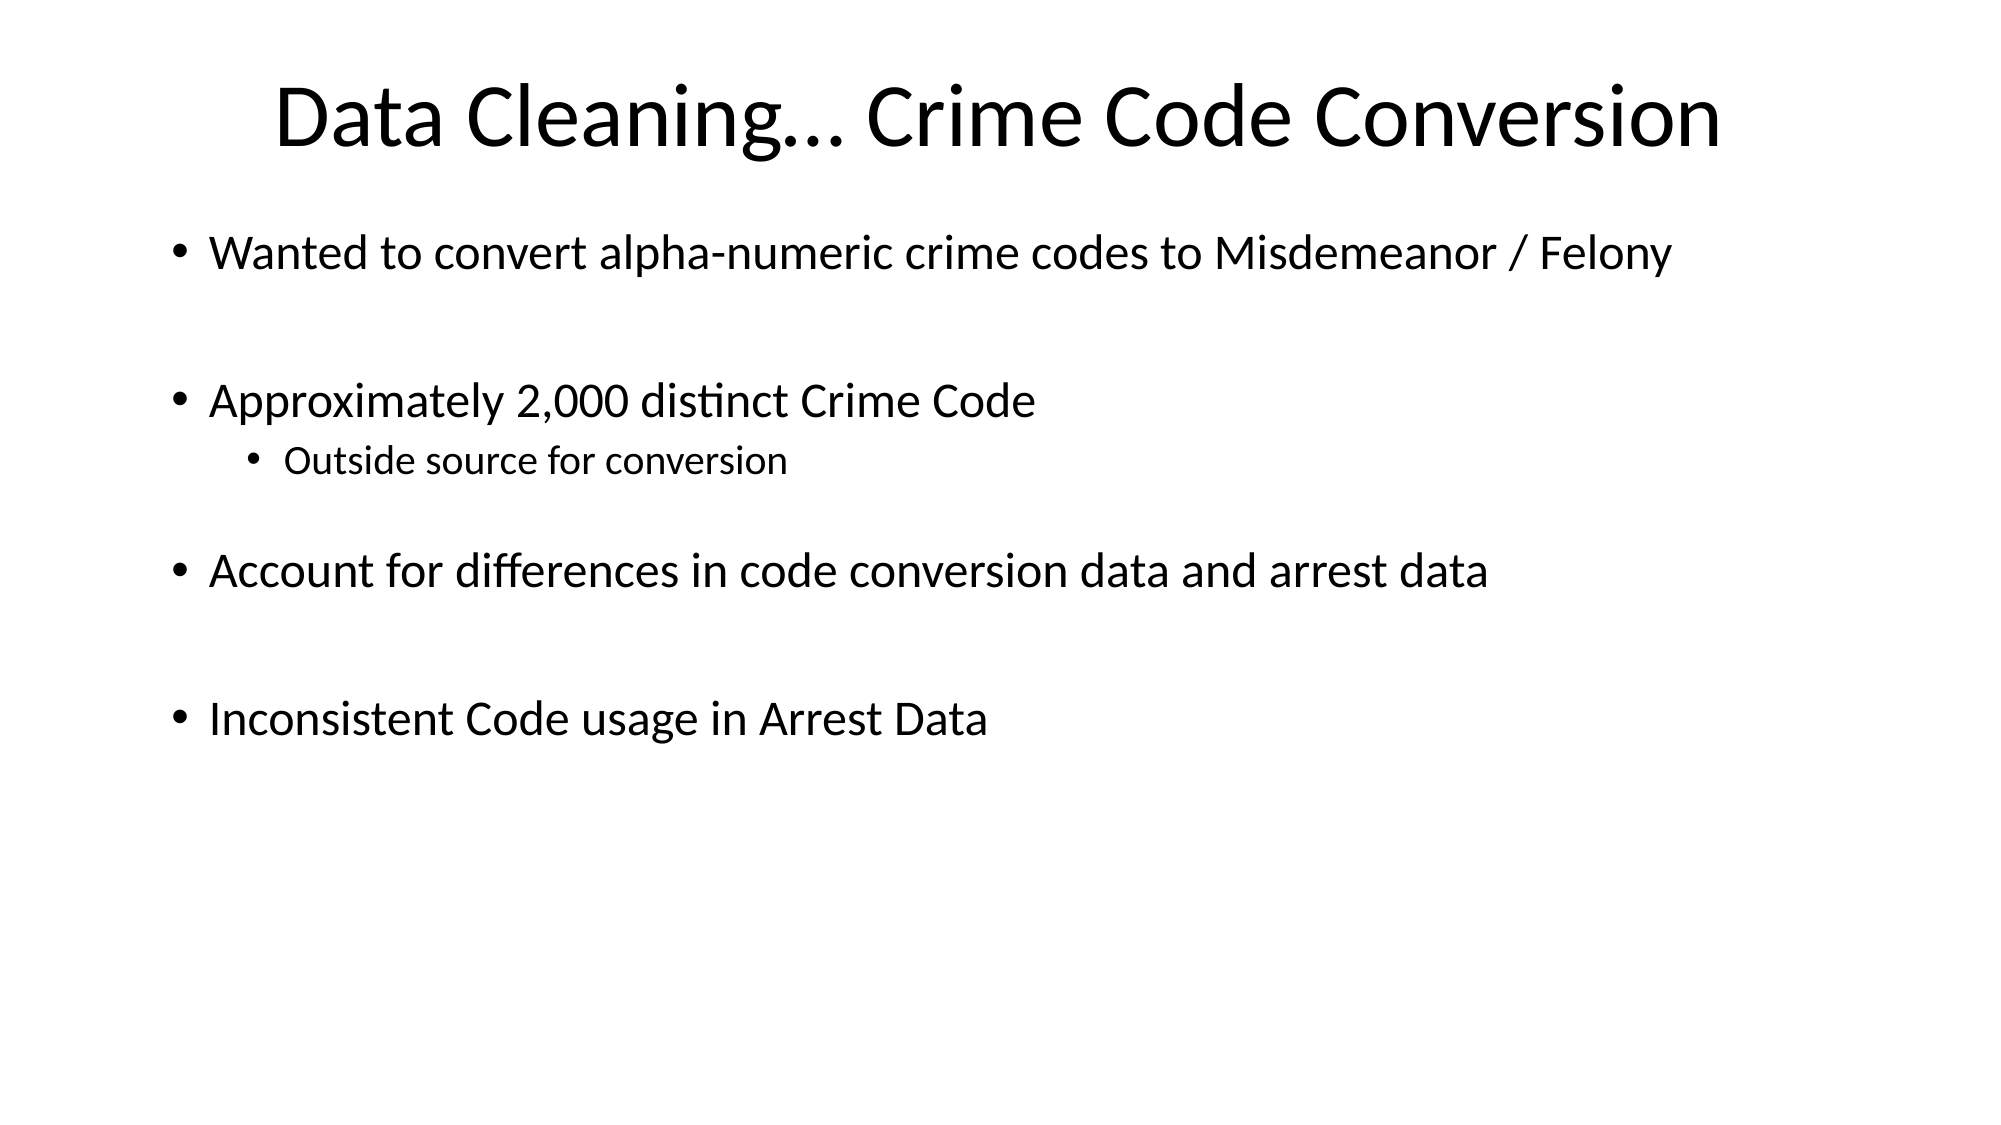

# Data Cleaning… Crime Code Conversion
Wanted to convert alpha-numeric crime codes to Misdemeanor / Felony

Approximately 2,000 distinct Crime Code
Outside source for conversion

Account for differences in code conversion data and arrest data

Inconsistent Code usage in Arrest Data